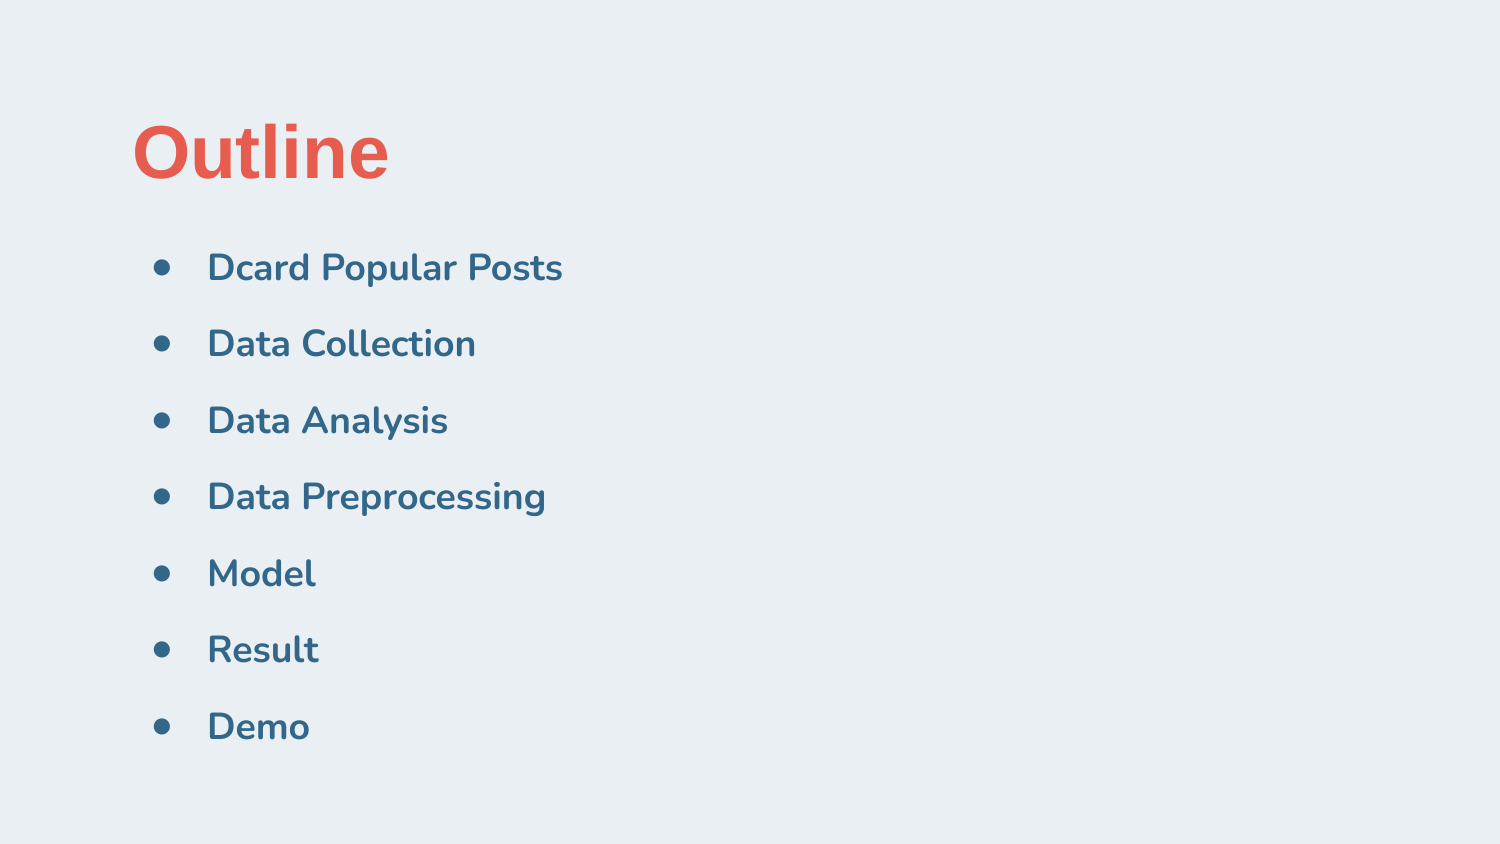

# Outline
Dcard Popular Posts
Data Collection
Data Analysis
Data Preprocessing
Model
Result
Demo